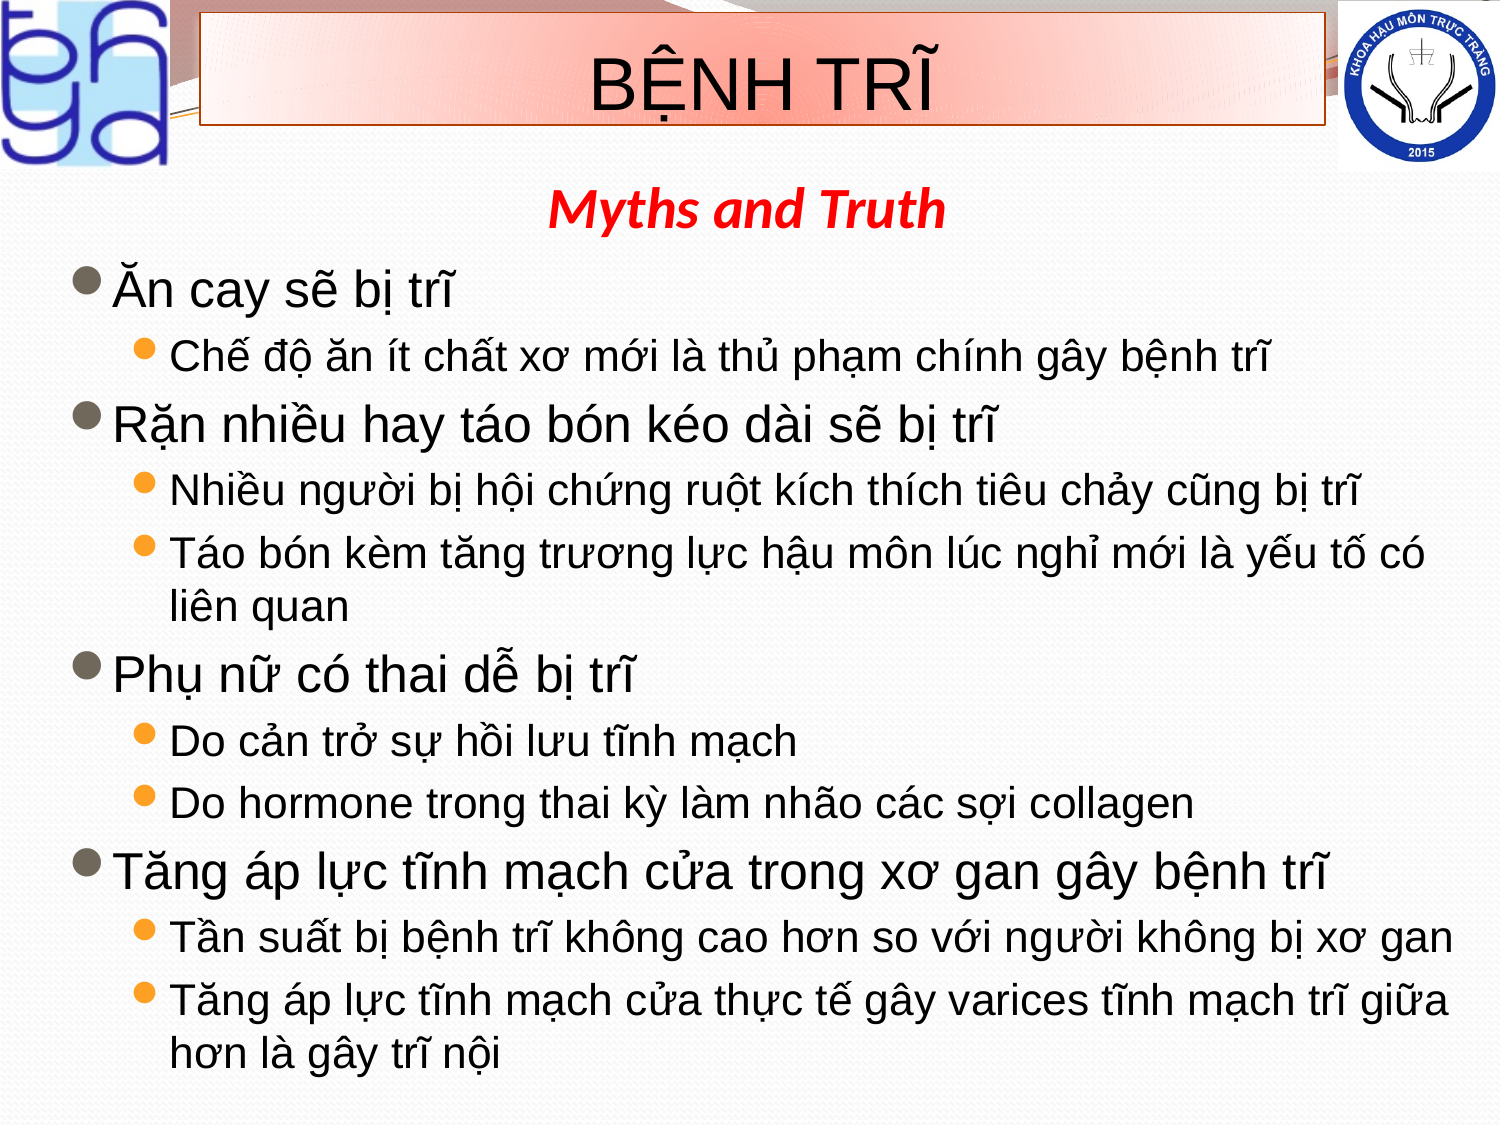

# BỆNH TRĨ
Myths and Truth
Ăn cay sẽ bị trĩ
Chế độ ăn ít chất xơ mới là thủ phạm chính gây bệnh trĩ
Rặn nhiều hay táo bón kéo dài sẽ bị trĩ
Nhiều người bị hội chứng ruột kích thích tiêu chảy cũng bị trĩ
Táo bón kèm tăng trương lực hậu môn lúc nghỉ mới là yếu tố có liên quan
Phụ nữ có thai dễ bị trĩ
Do cản trở sự hồi lưu tĩnh mạch
Do hormone trong thai kỳ làm nhão các sợi collagen
Tăng áp lực tĩnh mạch cửa trong xơ gan gây bệnh trĩ
Tần suất bị bệnh trĩ không cao hơn so với người không bị xơ gan
Tăng áp lực tĩnh mạch cửa thực tế gây varices tĩnh mạch trĩ giữa hơn là gây trĩ nội